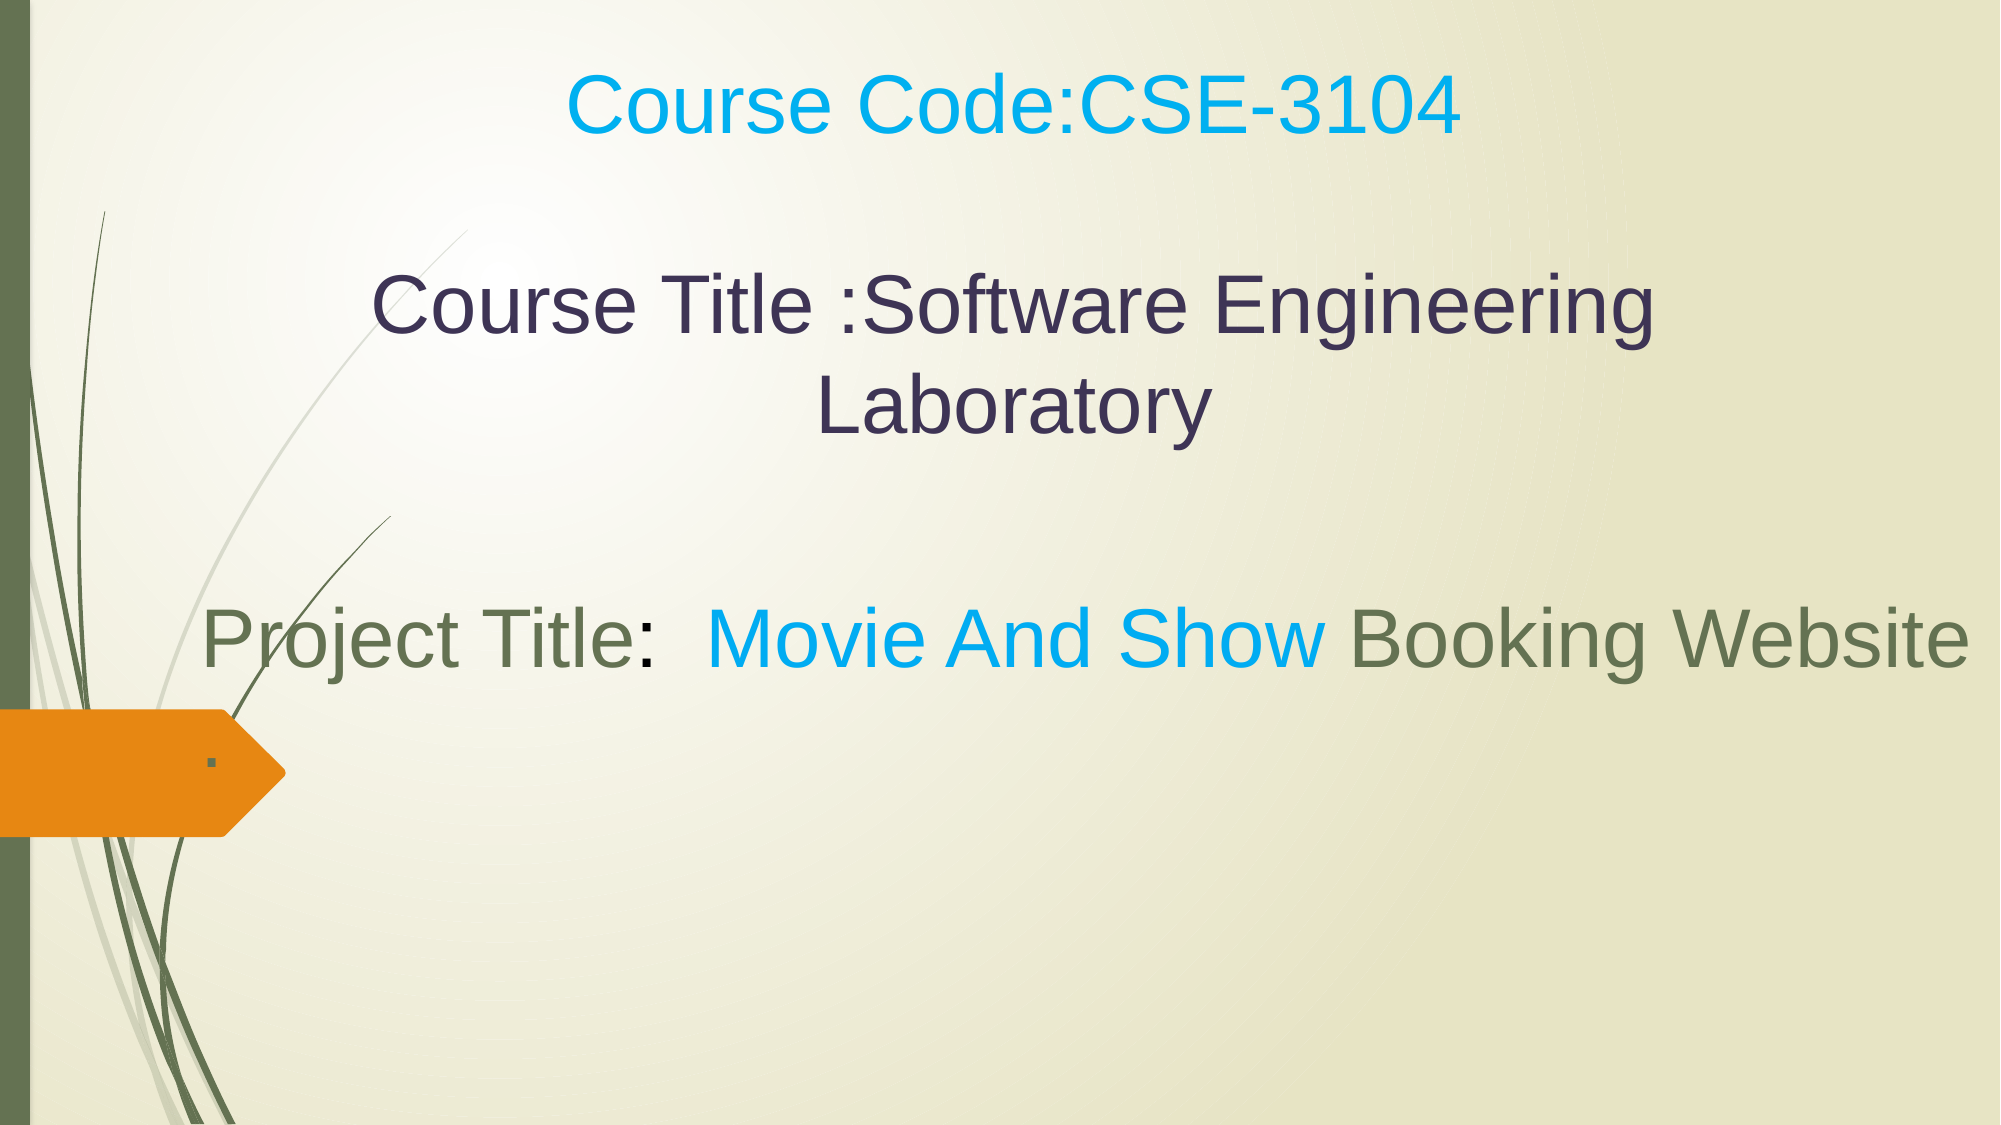

Course Code:CSE-3104
Course Title :Software Engineering Laboratory
Project Title:  Movie And Show Booking Website .